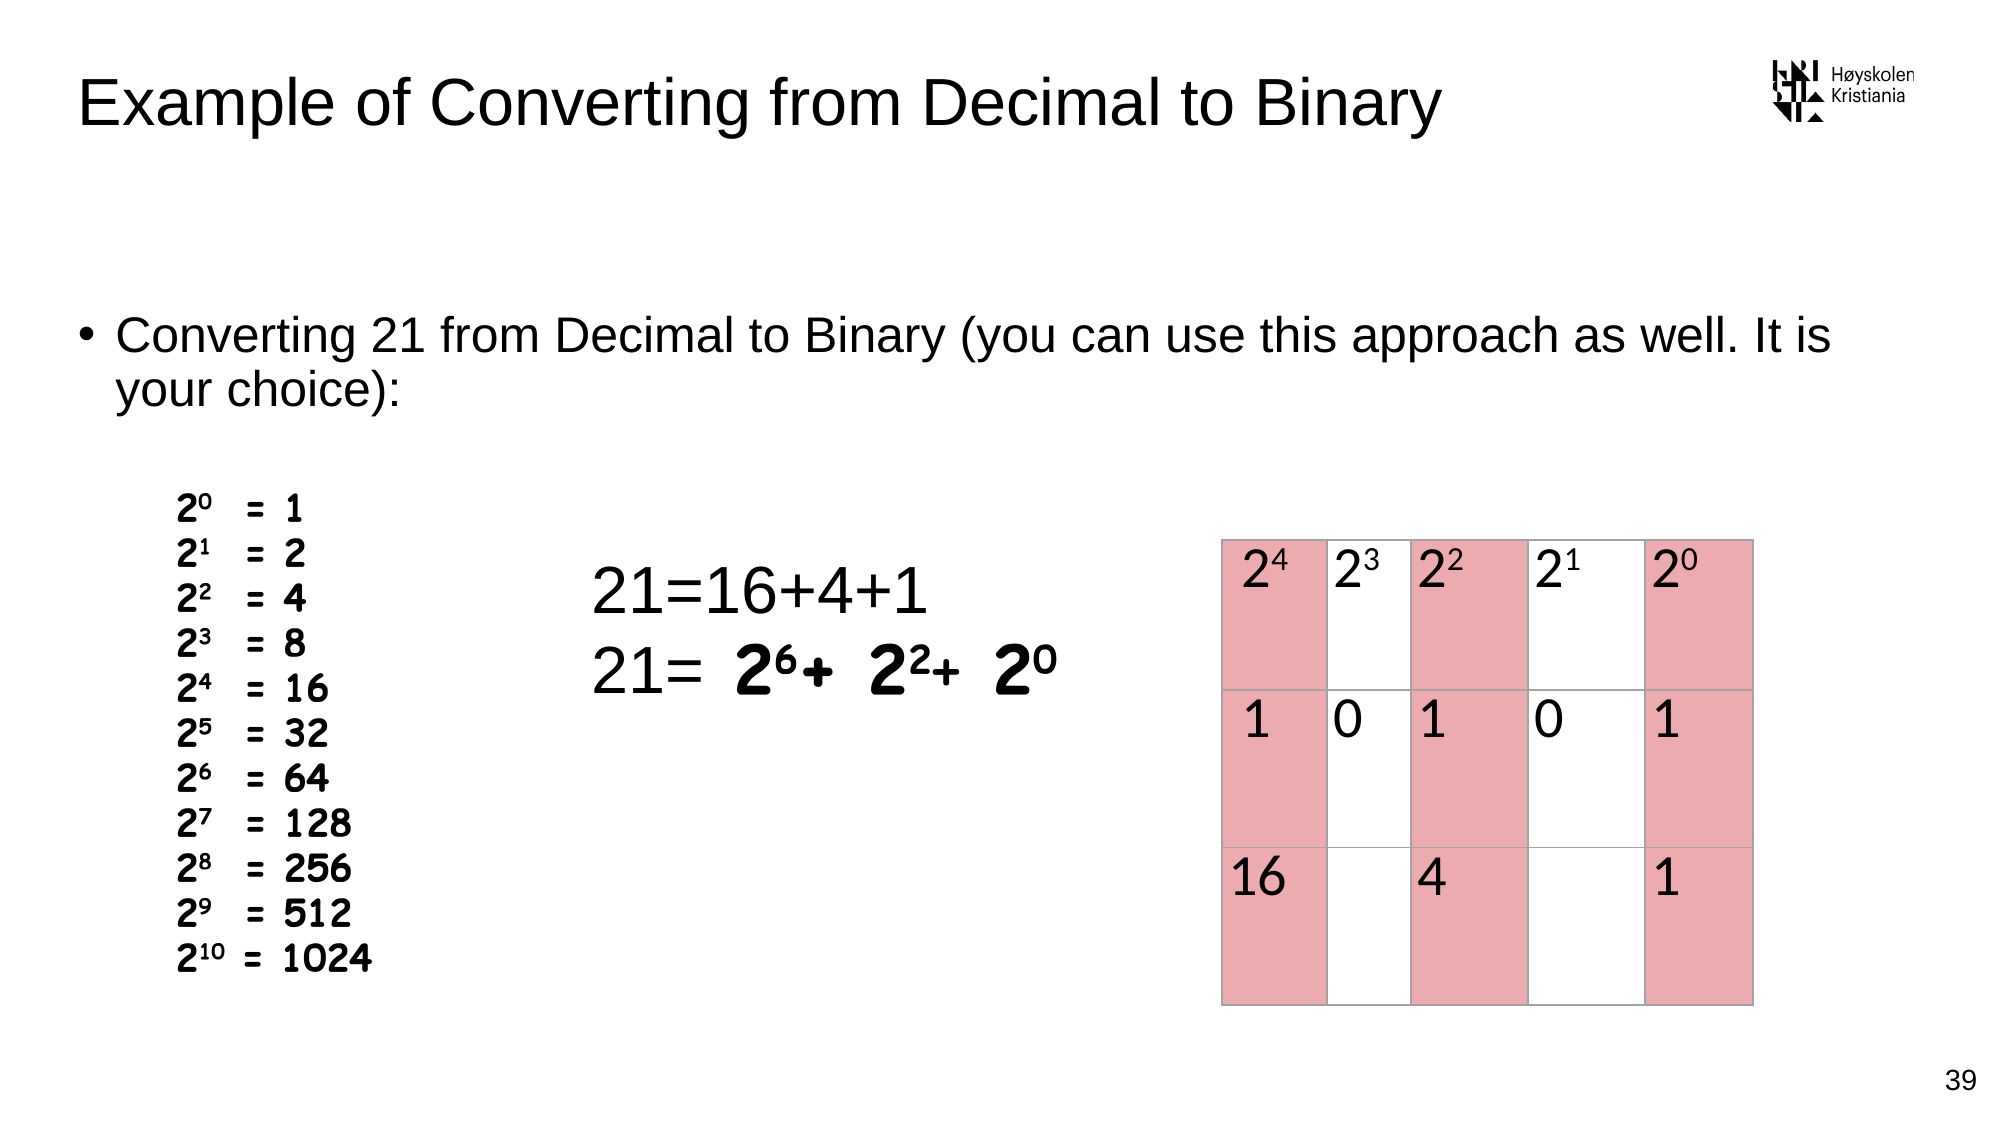

# Example of Converting from Decimal to Binary
Converting 21 from Decimal to Binary (you can use this approach as well. It is your choice):
20  = 1
21  = 2
22  = 4
23  = 8
24  = 16
25  = 32
26  = 64
27  = 128
28  = 256
29  = 512
210 = 1024
21=16+4+1
21= 26+ 22+ 20

| 24 | 23 | 22 | 21 | 20 |
| --- | --- | --- | --- | --- |
| 1 | 0 | 1 | 0 | 1 |
| 16 |  | 4 |  | 1 |